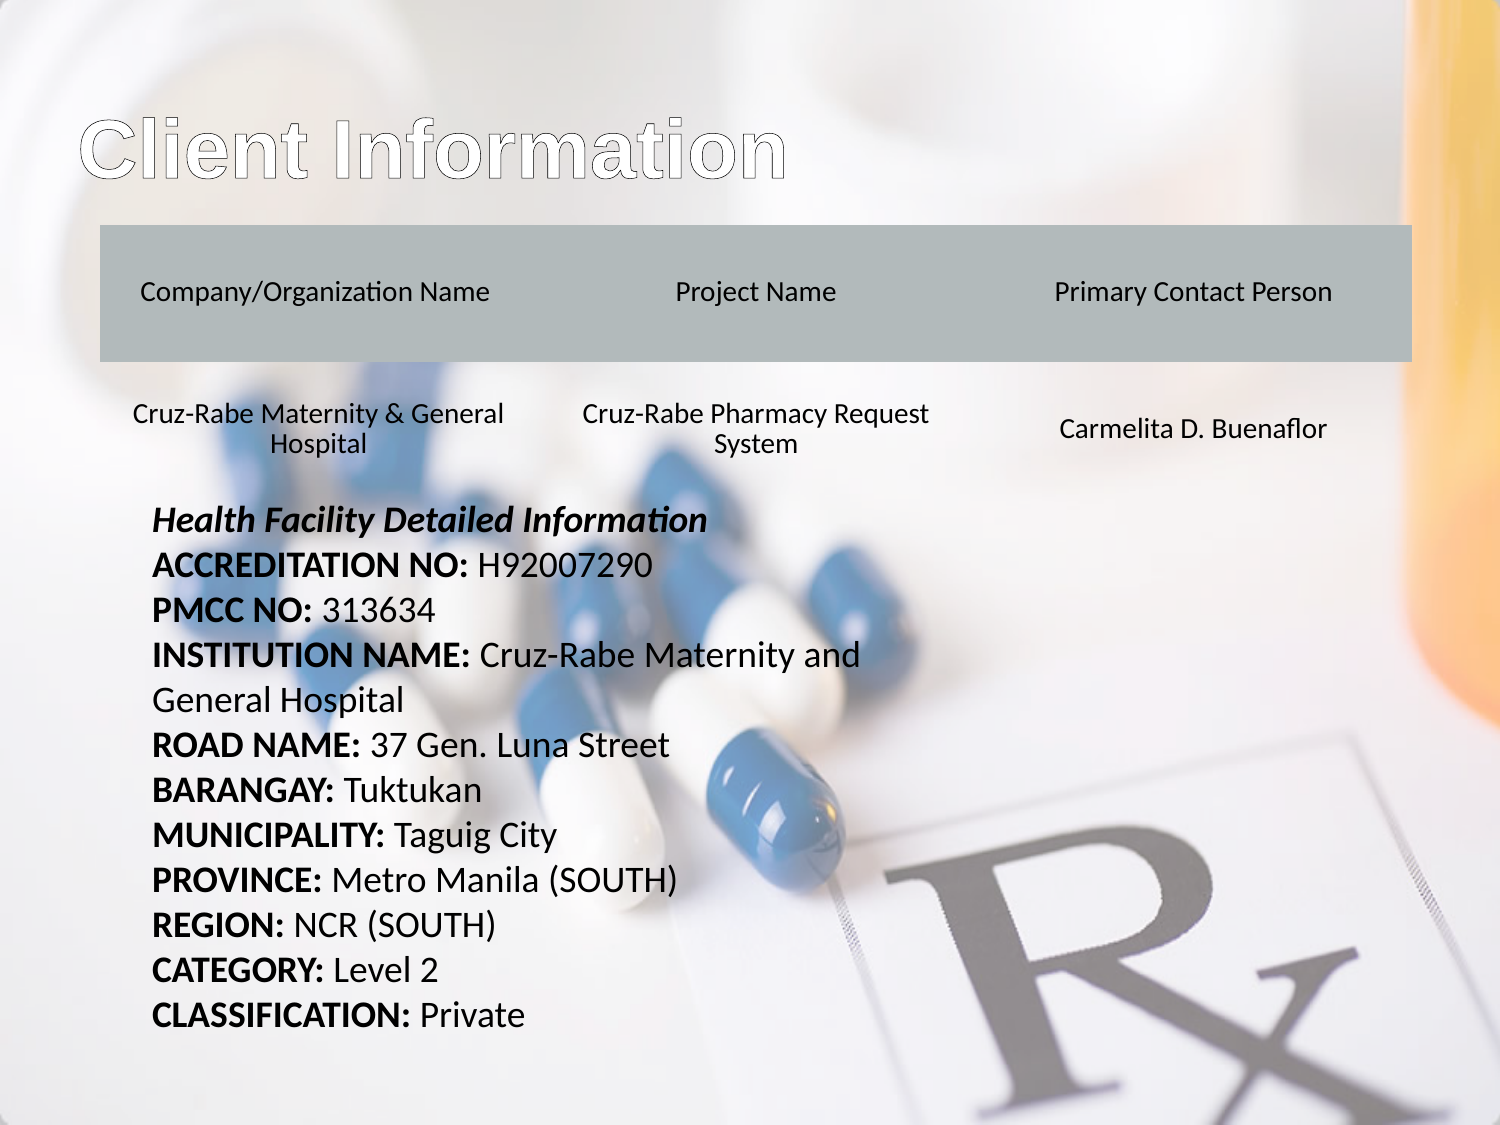

Client Information
| Company/Organization Name | Project Name | Primary Contact Person |
| --- | --- | --- |
| Cruz-Rabe Maternity & General Hospital | Cruz-Rabe Pharmacy Request System | Carmelita D. Buenaflor |
Health Facility Detailed Information
ACCREDITATION NO: H92007290
PMCC NO: 313634
INSTITUTION NAME: Cruz-Rabe Maternity and General Hospital
ROAD NAME: 37 Gen. Luna Street
BARANGAY: Tuktukan
MUNICIPALITY: Taguig City
PROVINCE: Metro Manila (SOUTH)
REGION: NCR (SOUTH)
CATEGORY: Level 2
CLASSIFICATION: Private